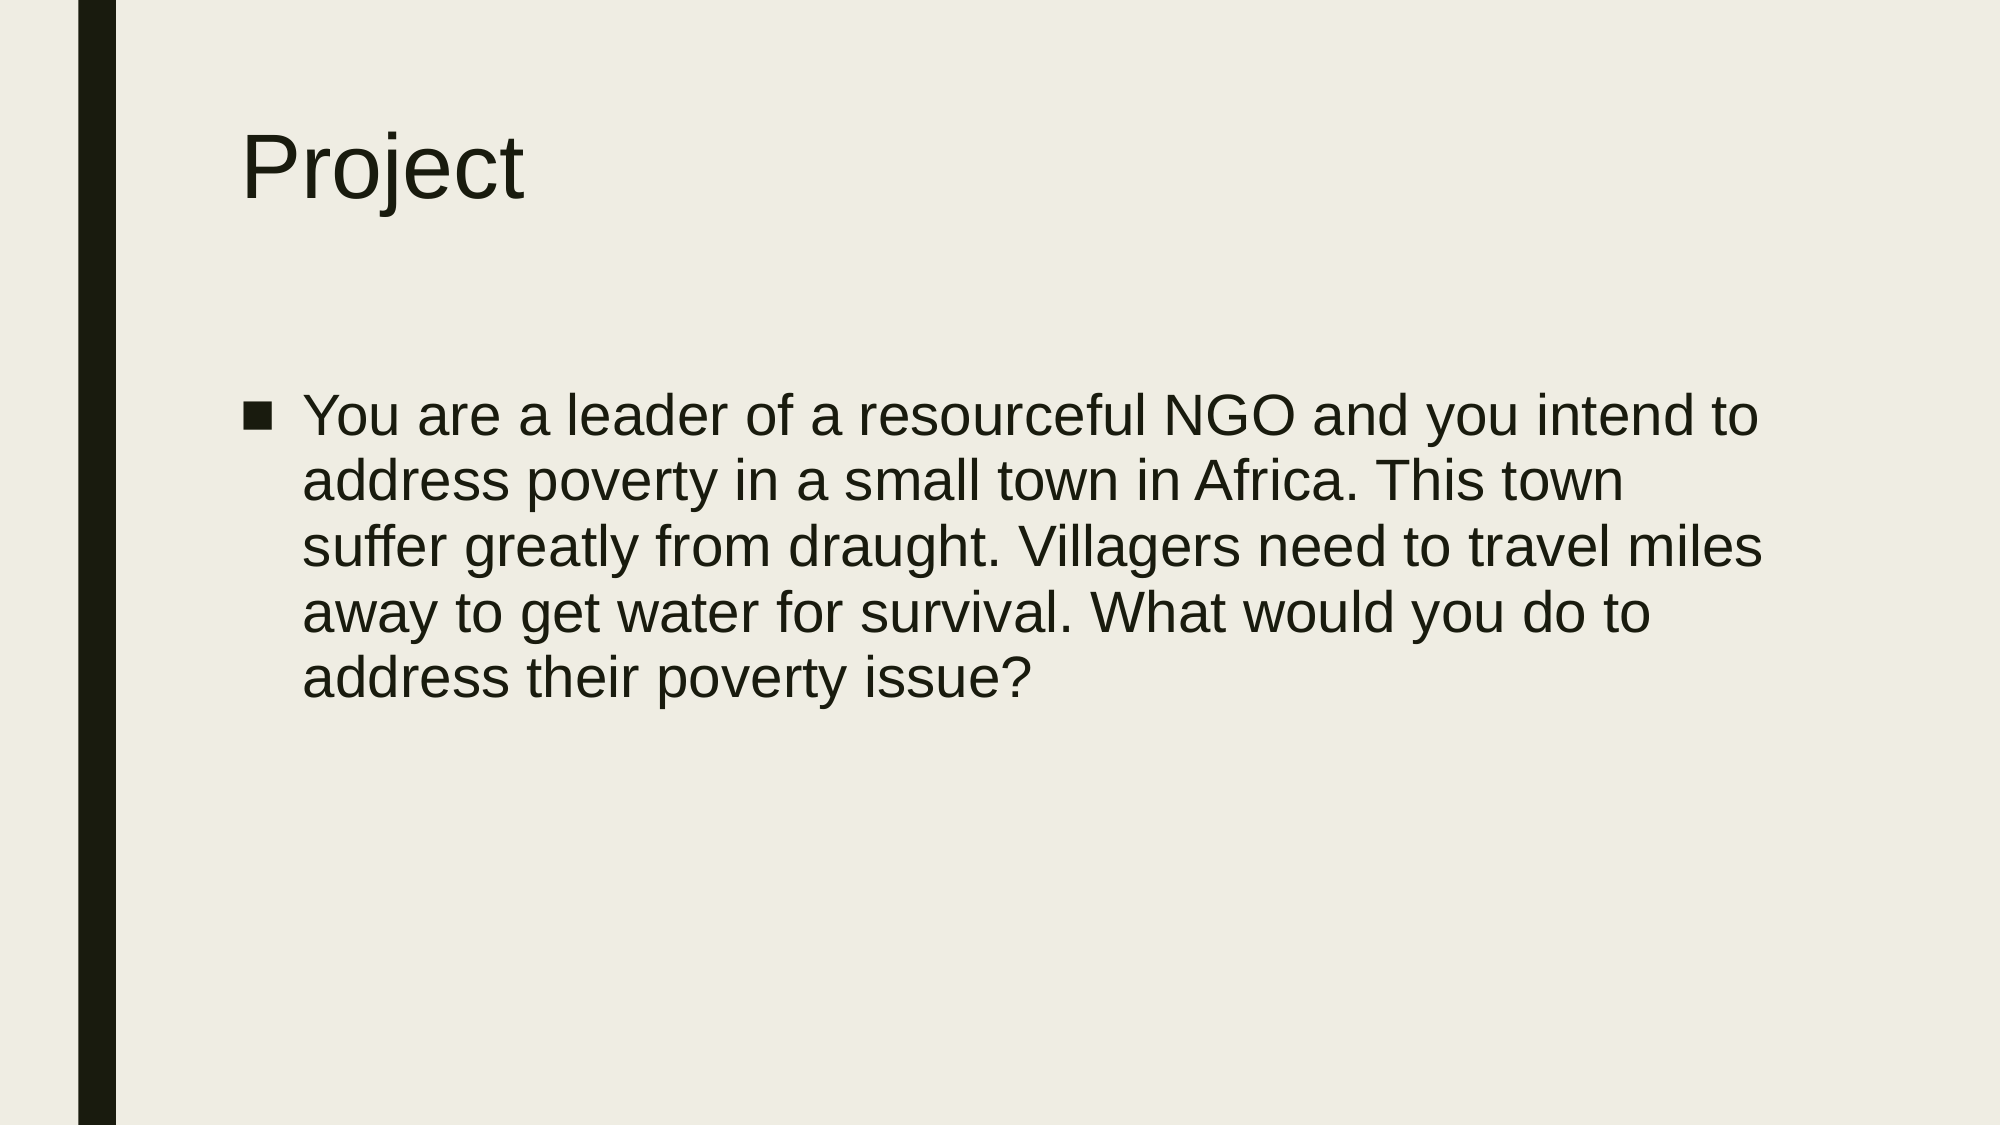

# Project
You are a leader of a resourceful NGO and you intend to address poverty in a small town in Africa. This town suffer greatly from draught. Villagers need to travel miles away to get water for survival. What would you do to address their poverty issue?